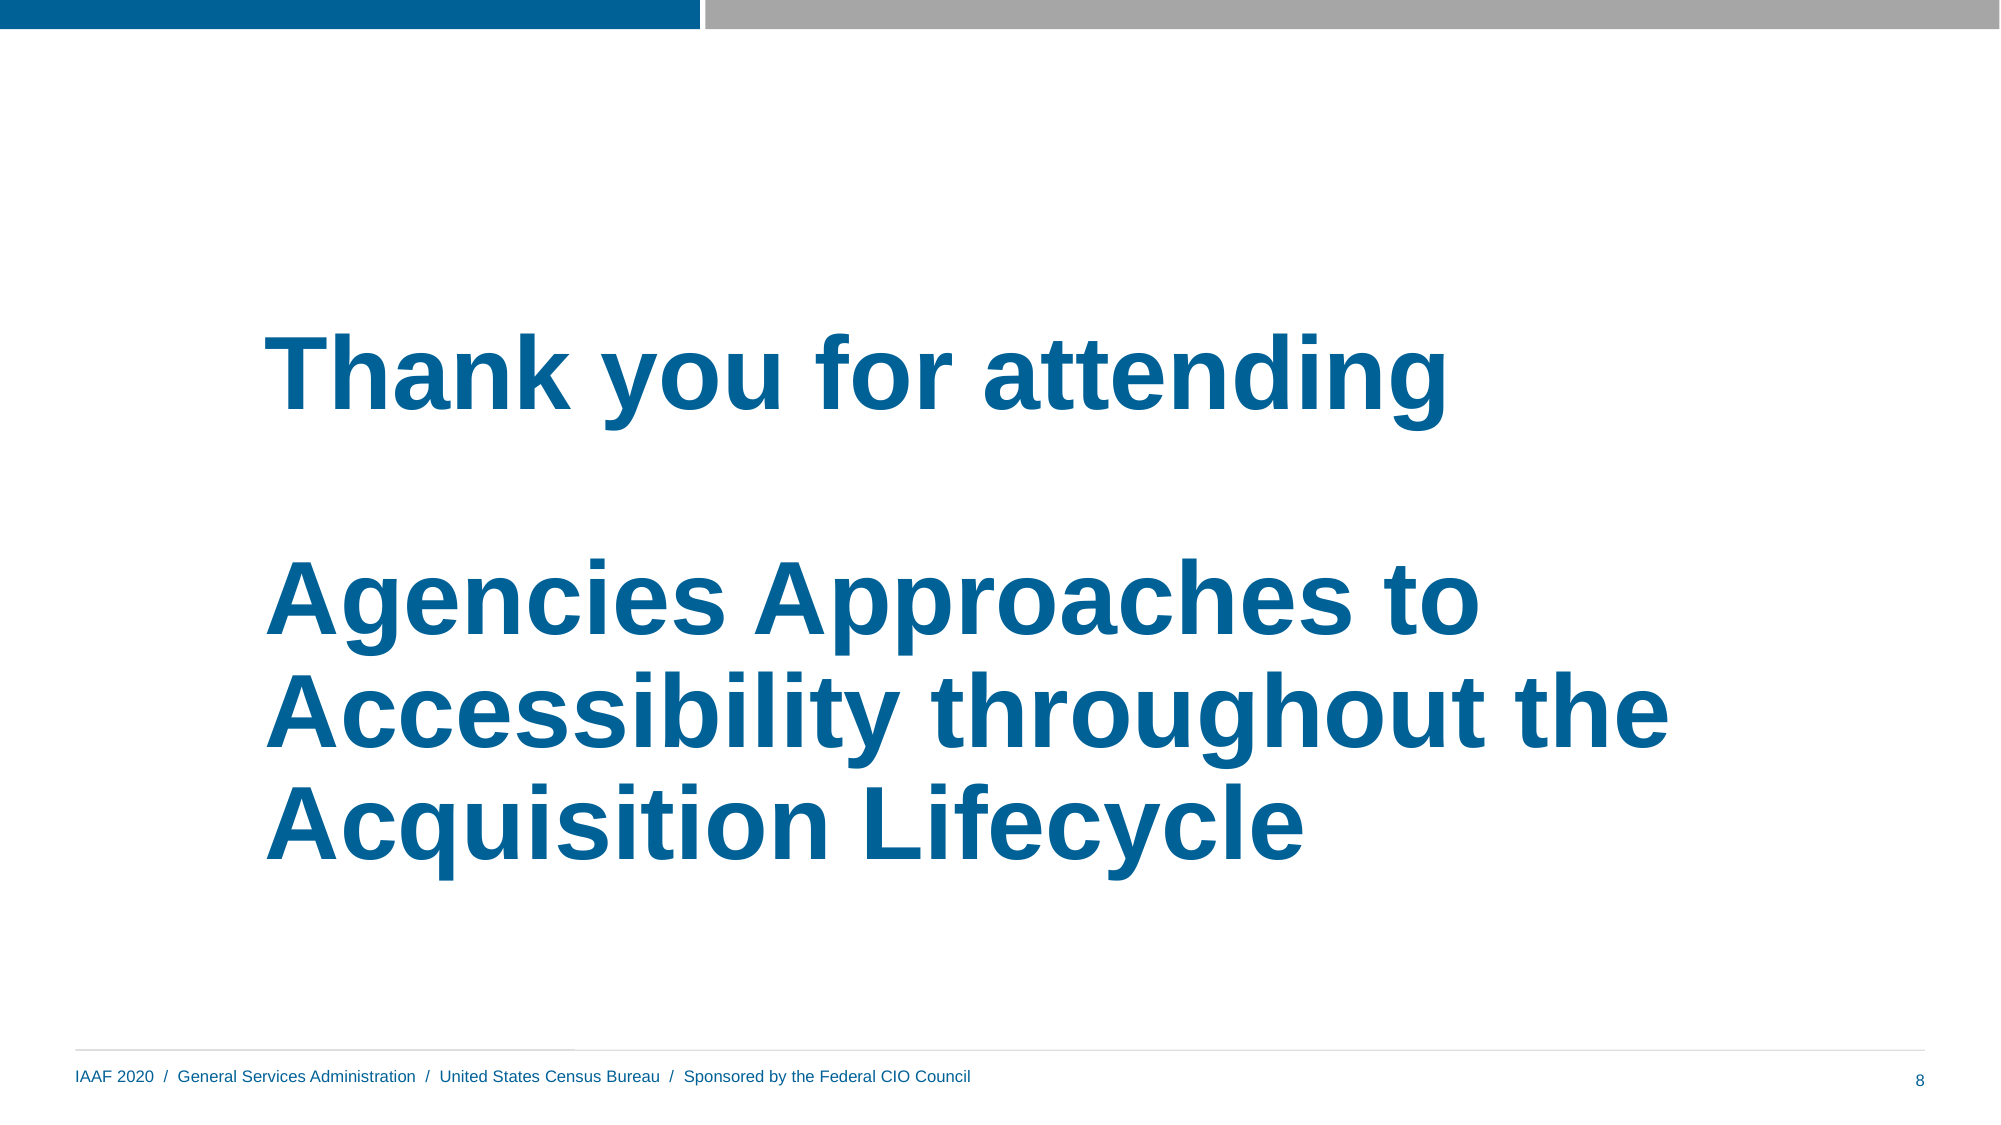

# Thank you for attending Agencies Approaches to Accessibility throughout the Acquisition Lifecycle
8